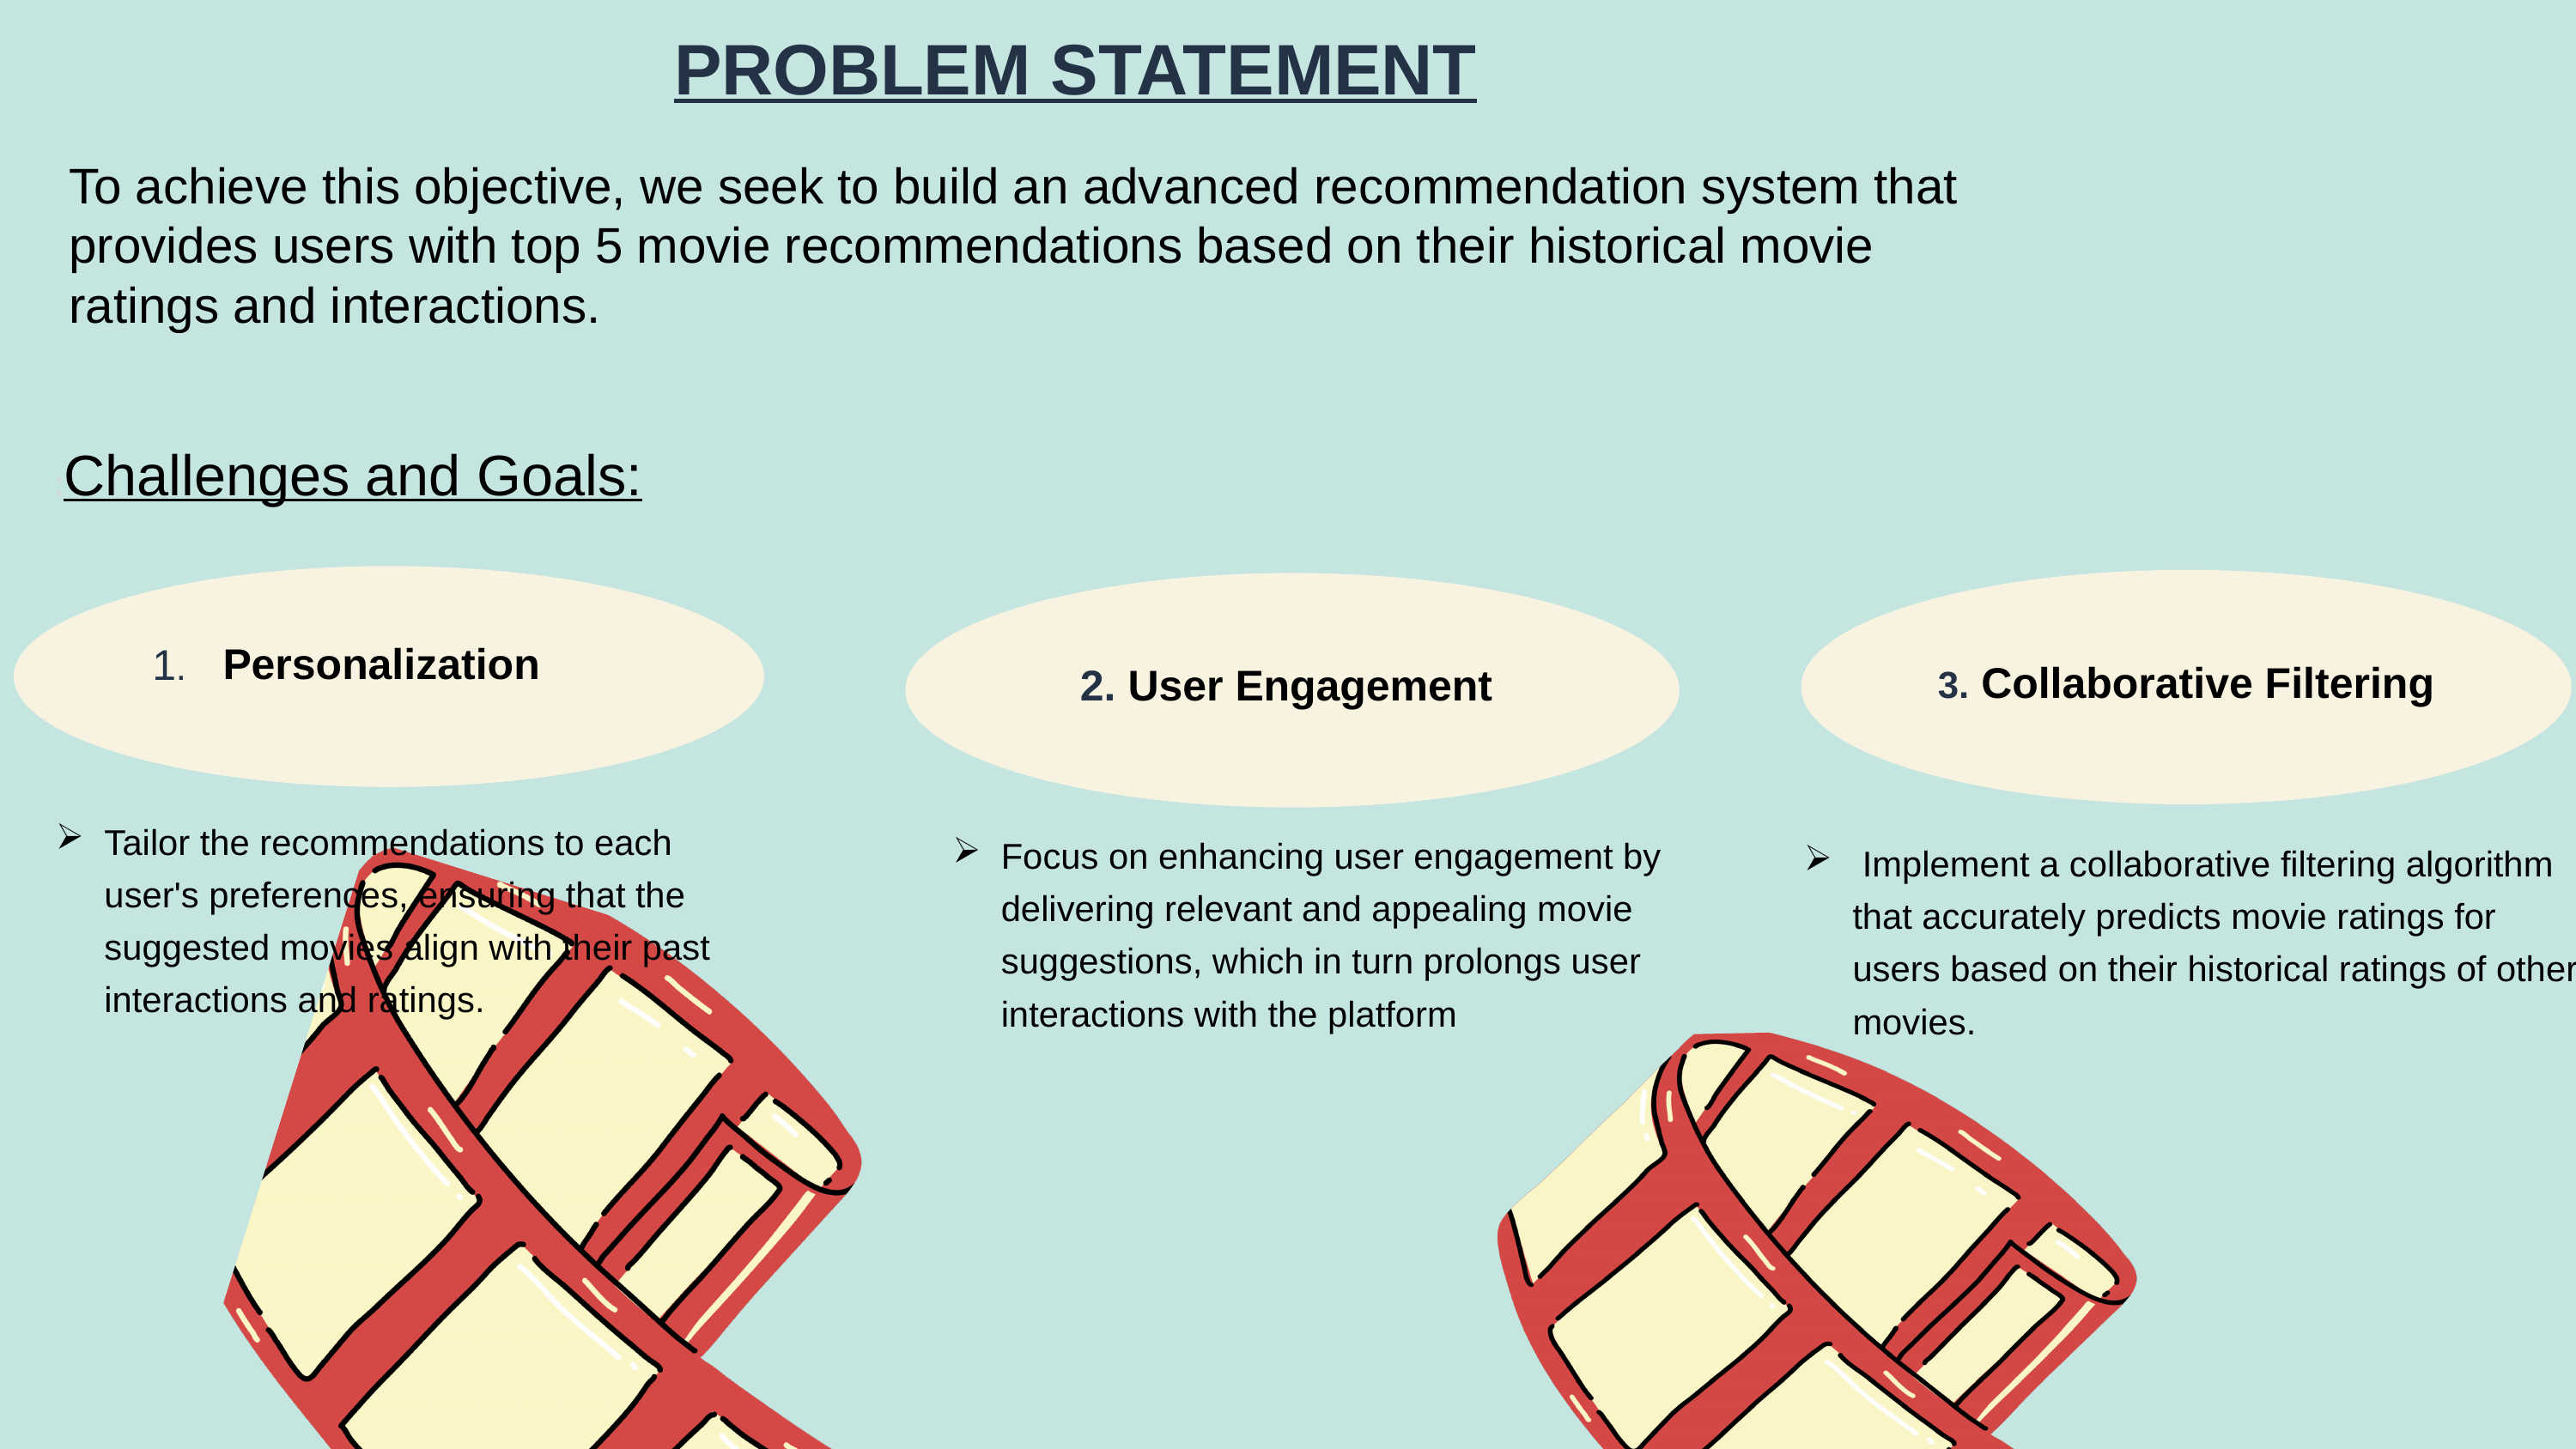

PROBLEM STATEMENT
To achieve this objective, we seek to build an advanced recommendation system that provides users with top 5 movie recommendations based on their historical movie ratings and interactions.
:Challenges and Goals:

1.

3. Collaborative Filtering

2. User Engagement
Personalization
Tailor the recommendations to each user's preferences, ensuring that the suggested movies align with their past interactions and ratings.
Focus on enhancing user engagement by delivering relevant and appealing movie suggestions, which in turn prolongs user interactions with the platform
 Implement a collaborative filtering algorithm that accurately predicts movie ratings for users based on their historical ratings of other movies.